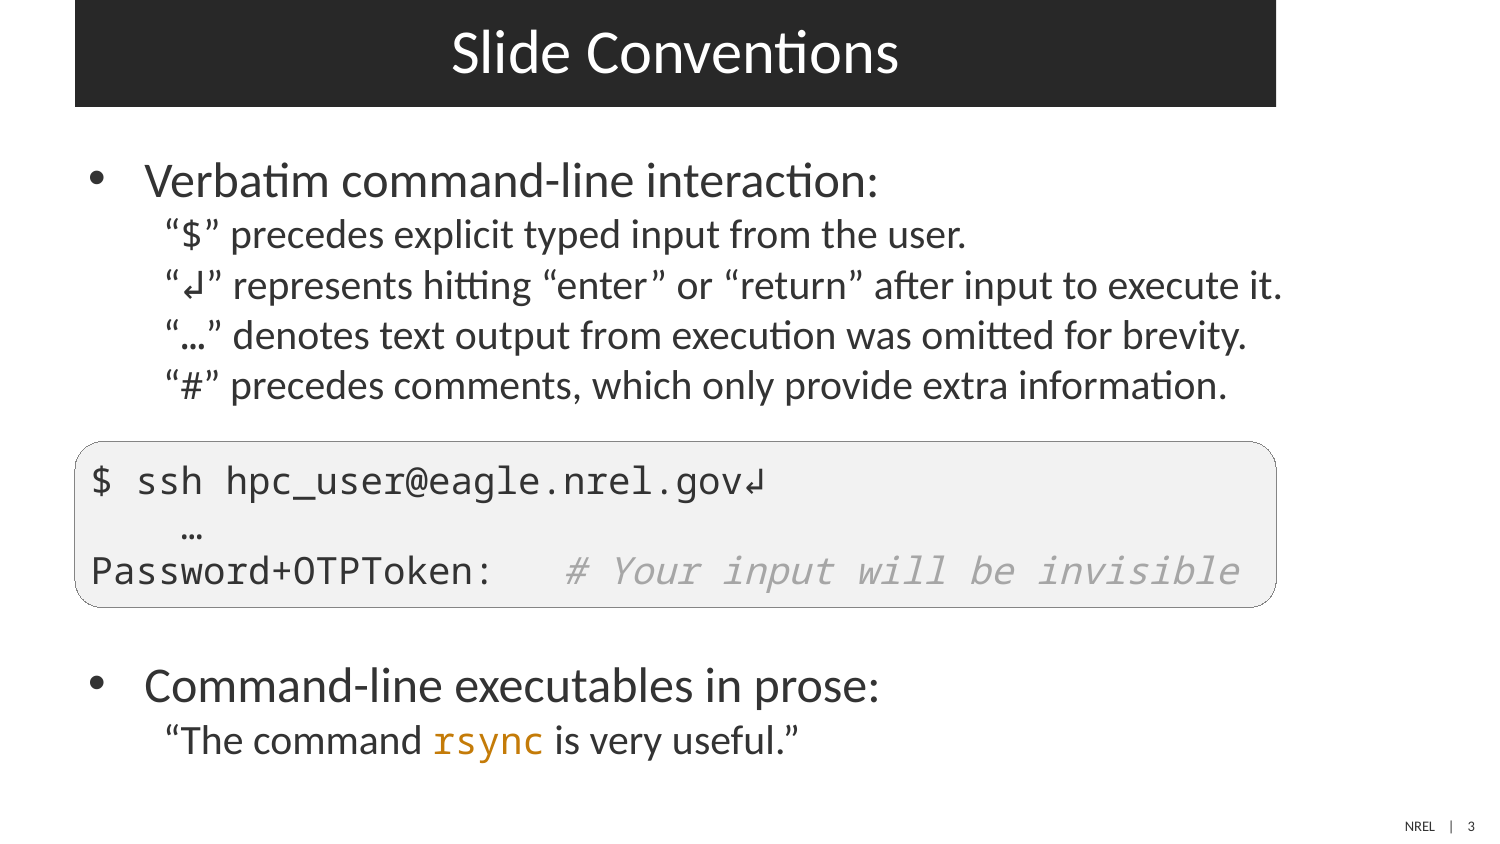

# Slide Conventions
Verbatim command-line interaction:
“$” precedes explicit typed input from the user.
“↲” represents hitting “enter” or “return” after input to execute it.
“…” denotes text output from execution was omitted for brevity.
“#” precedes comments, which only provide extra information.

Command-line executables in prose:
“The command rsync is very useful.”
$ ssh hpc_user@eagle.nrel.gov↲
    …
Password+OTPToken:	 # Your input will be invisible